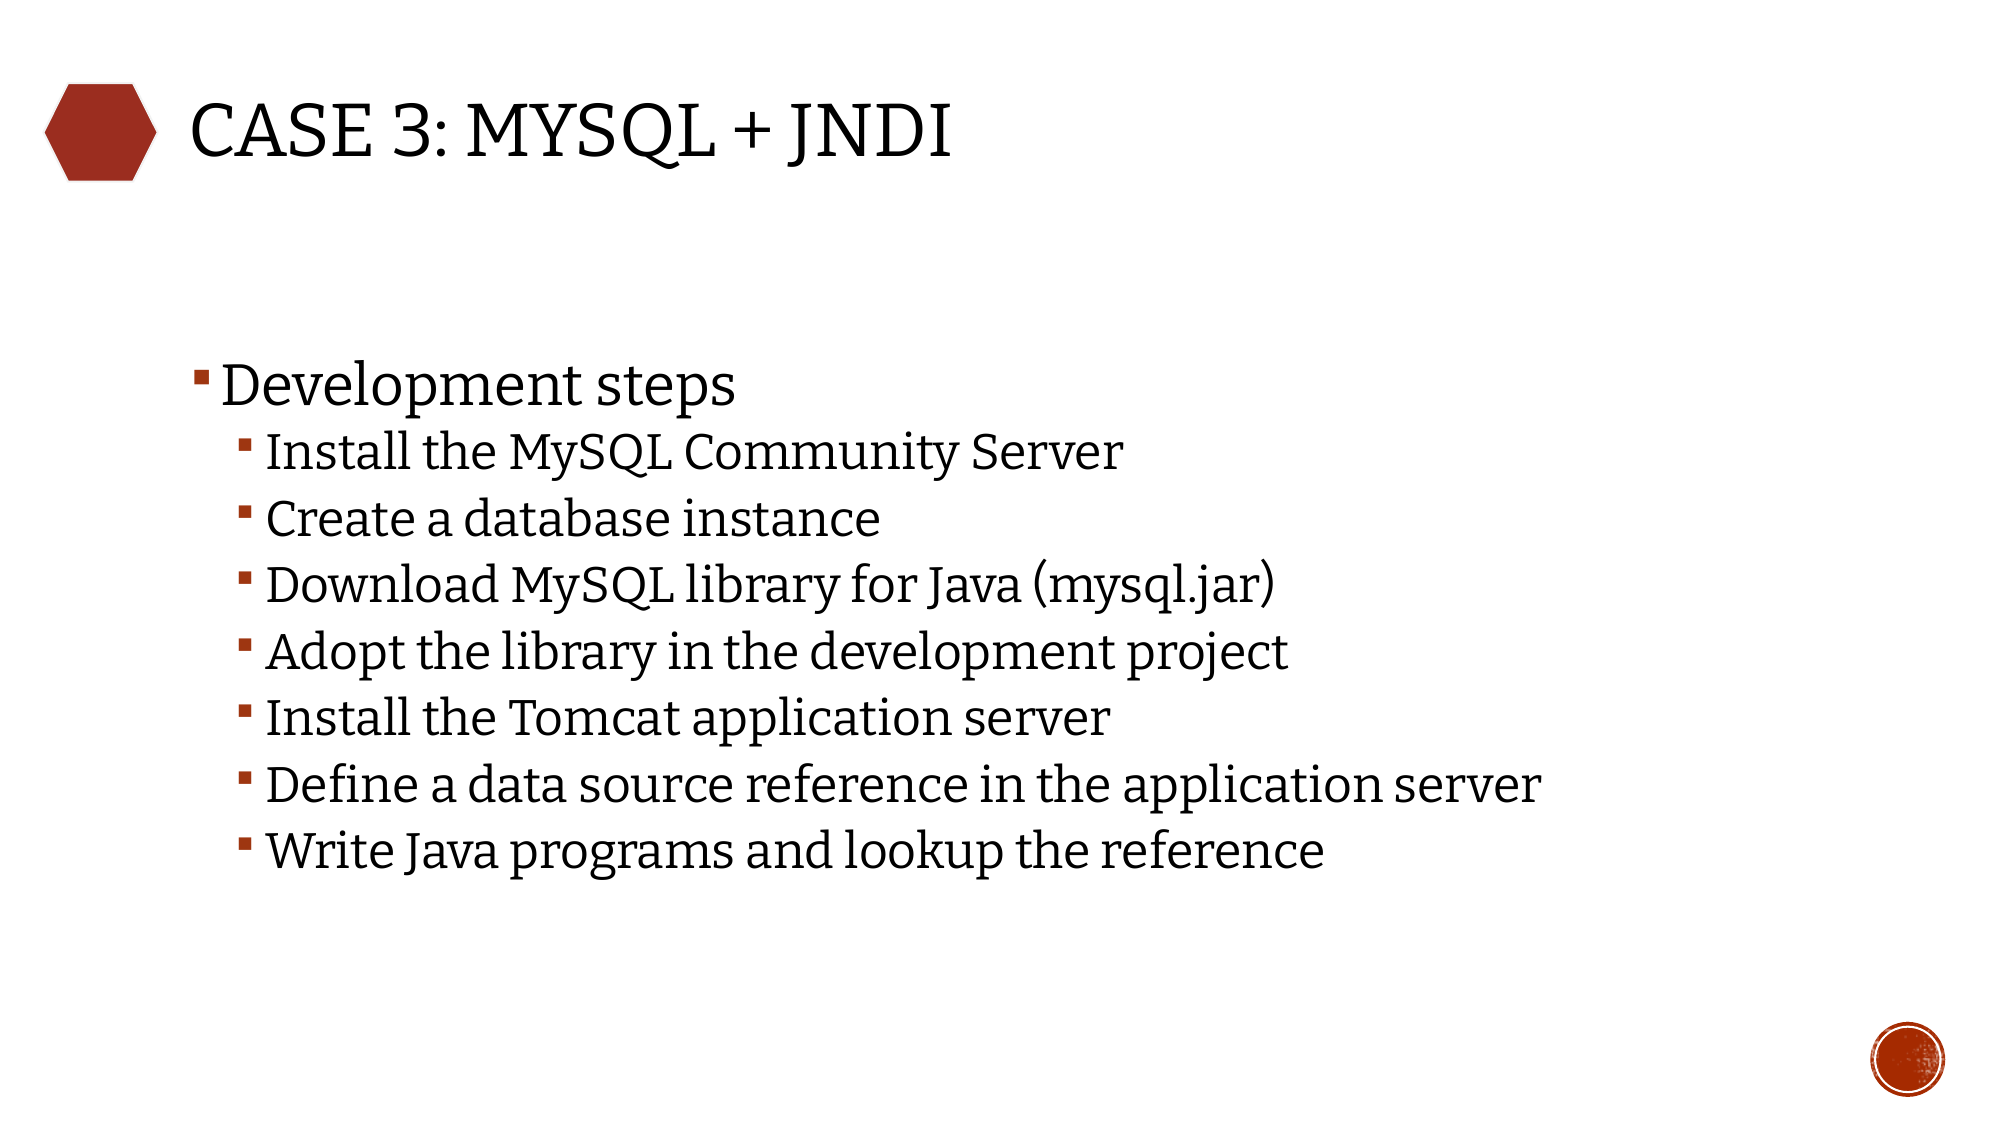

# Case 3: MySQL + JNDI
Development steps
Install the MySQL Community Server
Create a database instance
Download MySQL library for Java (mysql.jar)
Adopt the library in the development project
Install the Tomcat application server
Define a data source reference in the application server
Write Java programs and lookup the reference